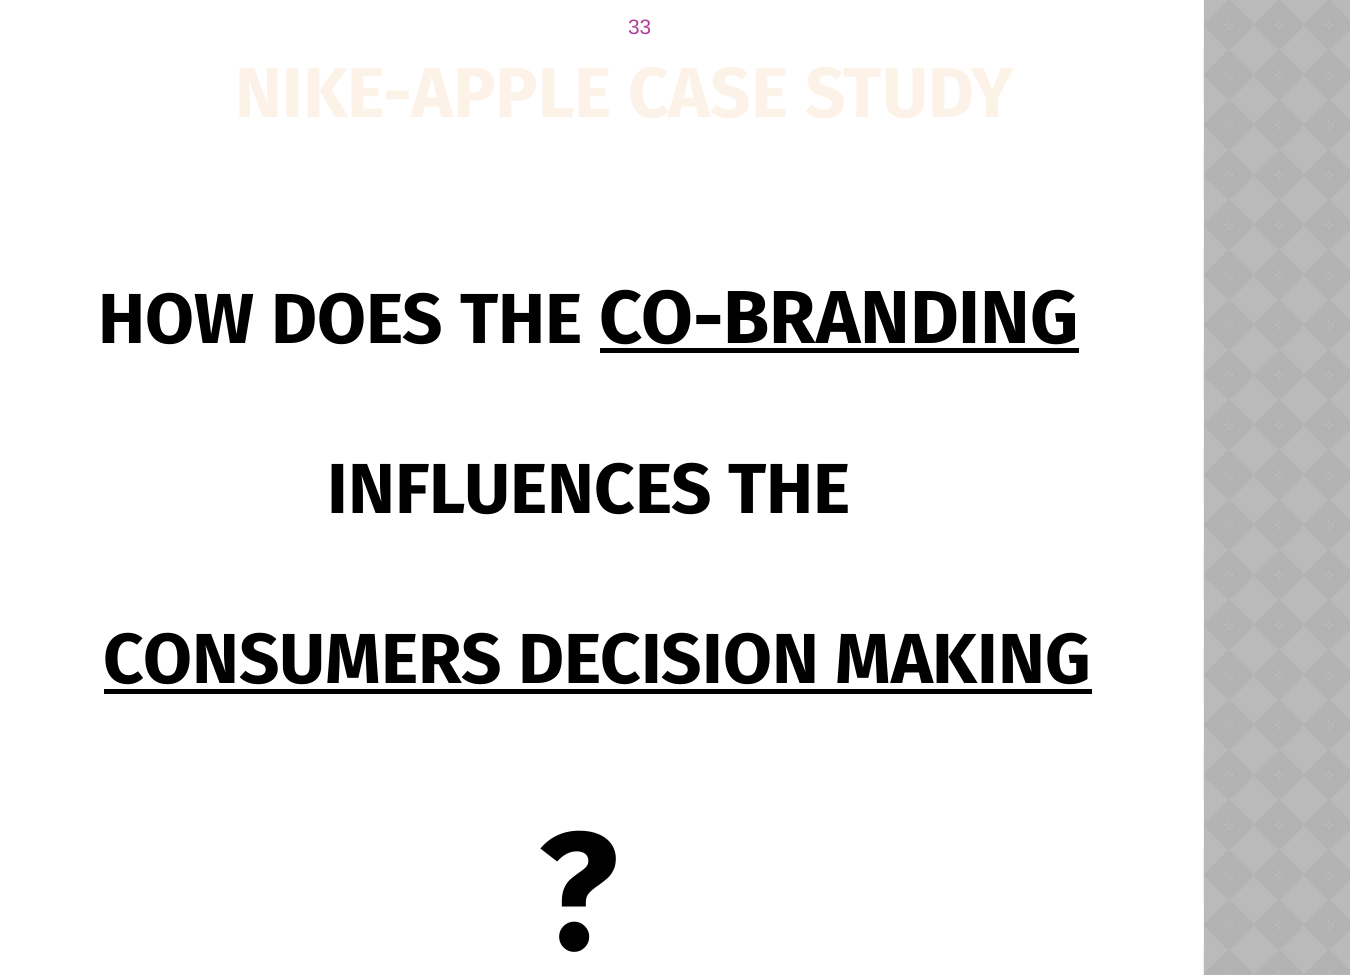

Nike-apple case study
How does the co-branding

influences the

Consumers decision making

?